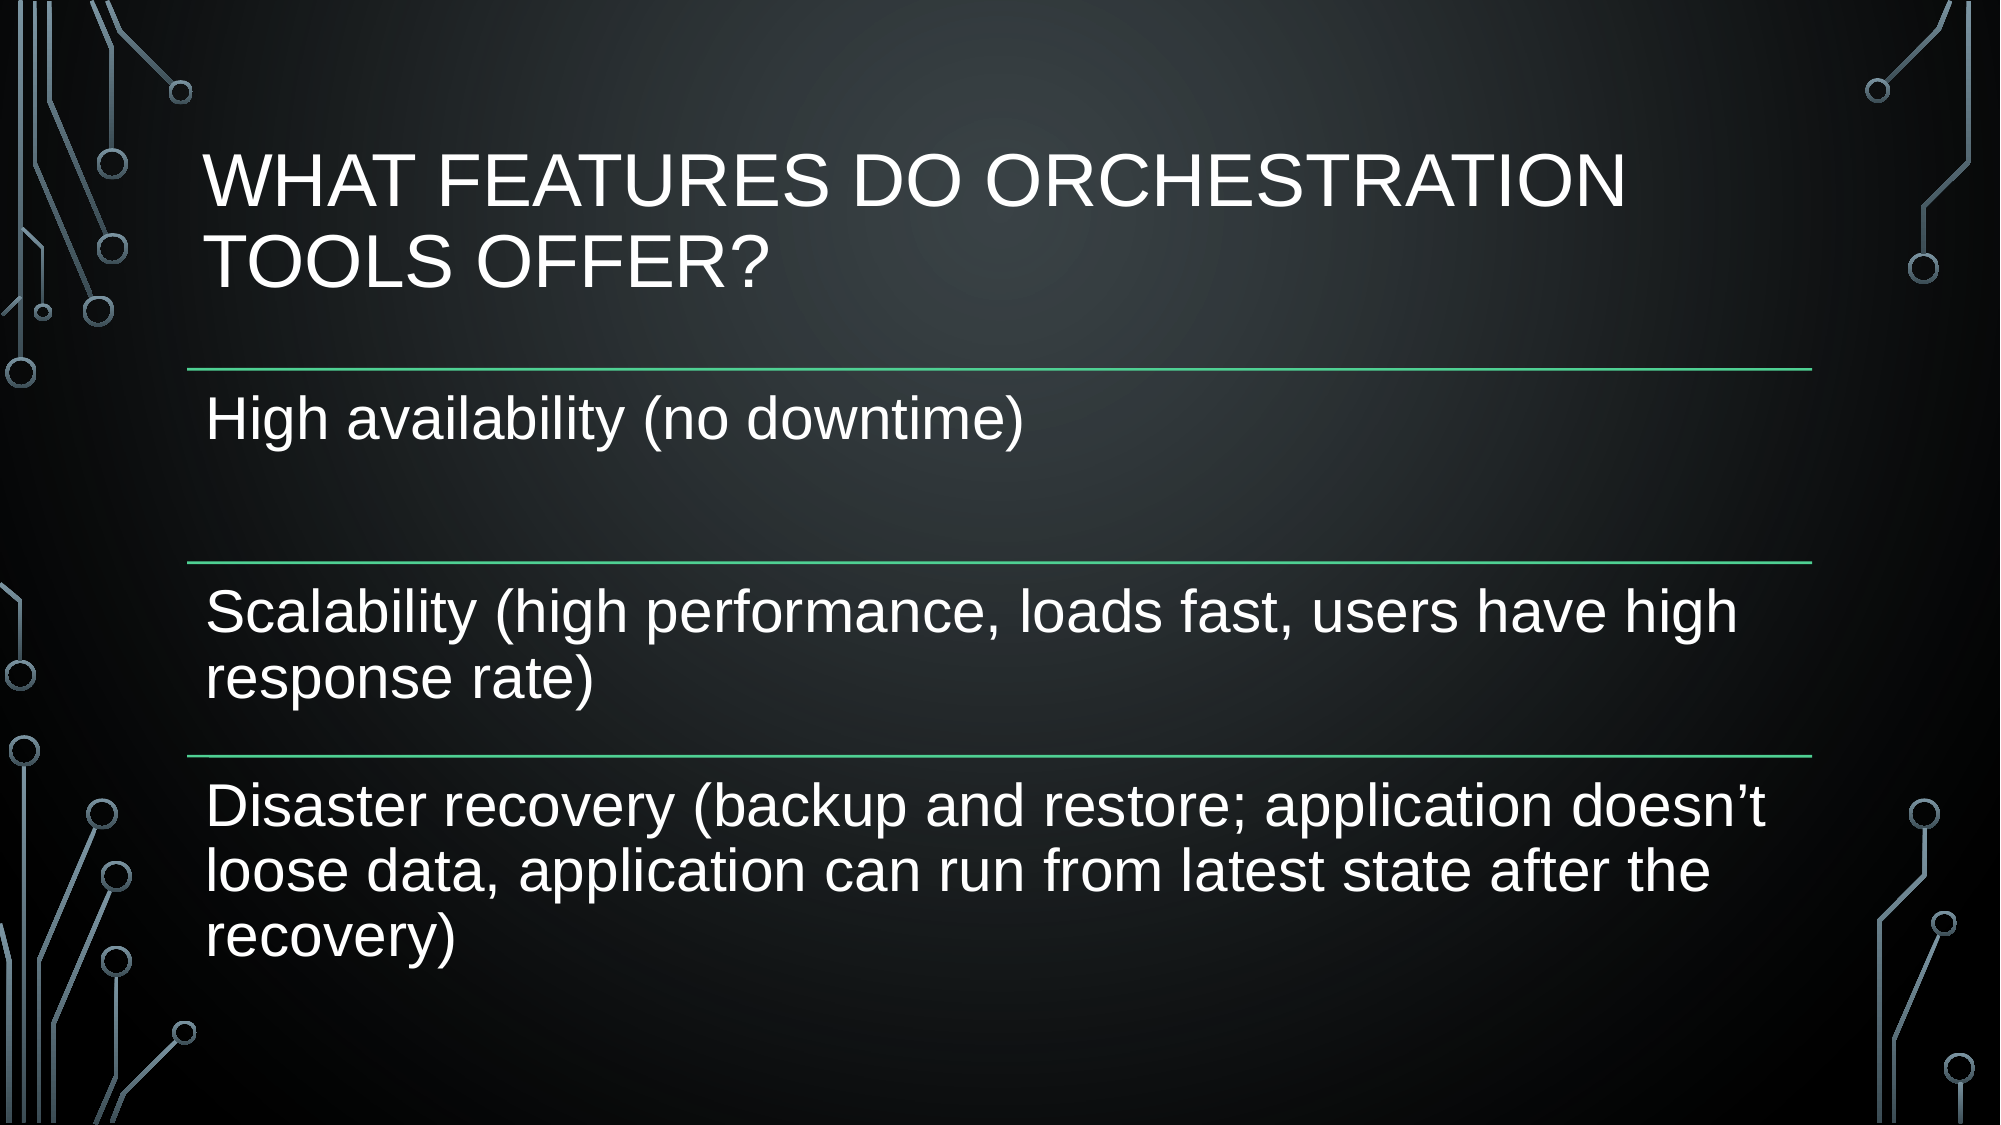

# What Features do Orchestration Tools Offer?
High availability (no downtime)
Scalability (high performance, loads fast, users have high response rate)
Disaster recovery (backup and restore; application doesn’t loose data, application can run from latest state after the recovery)